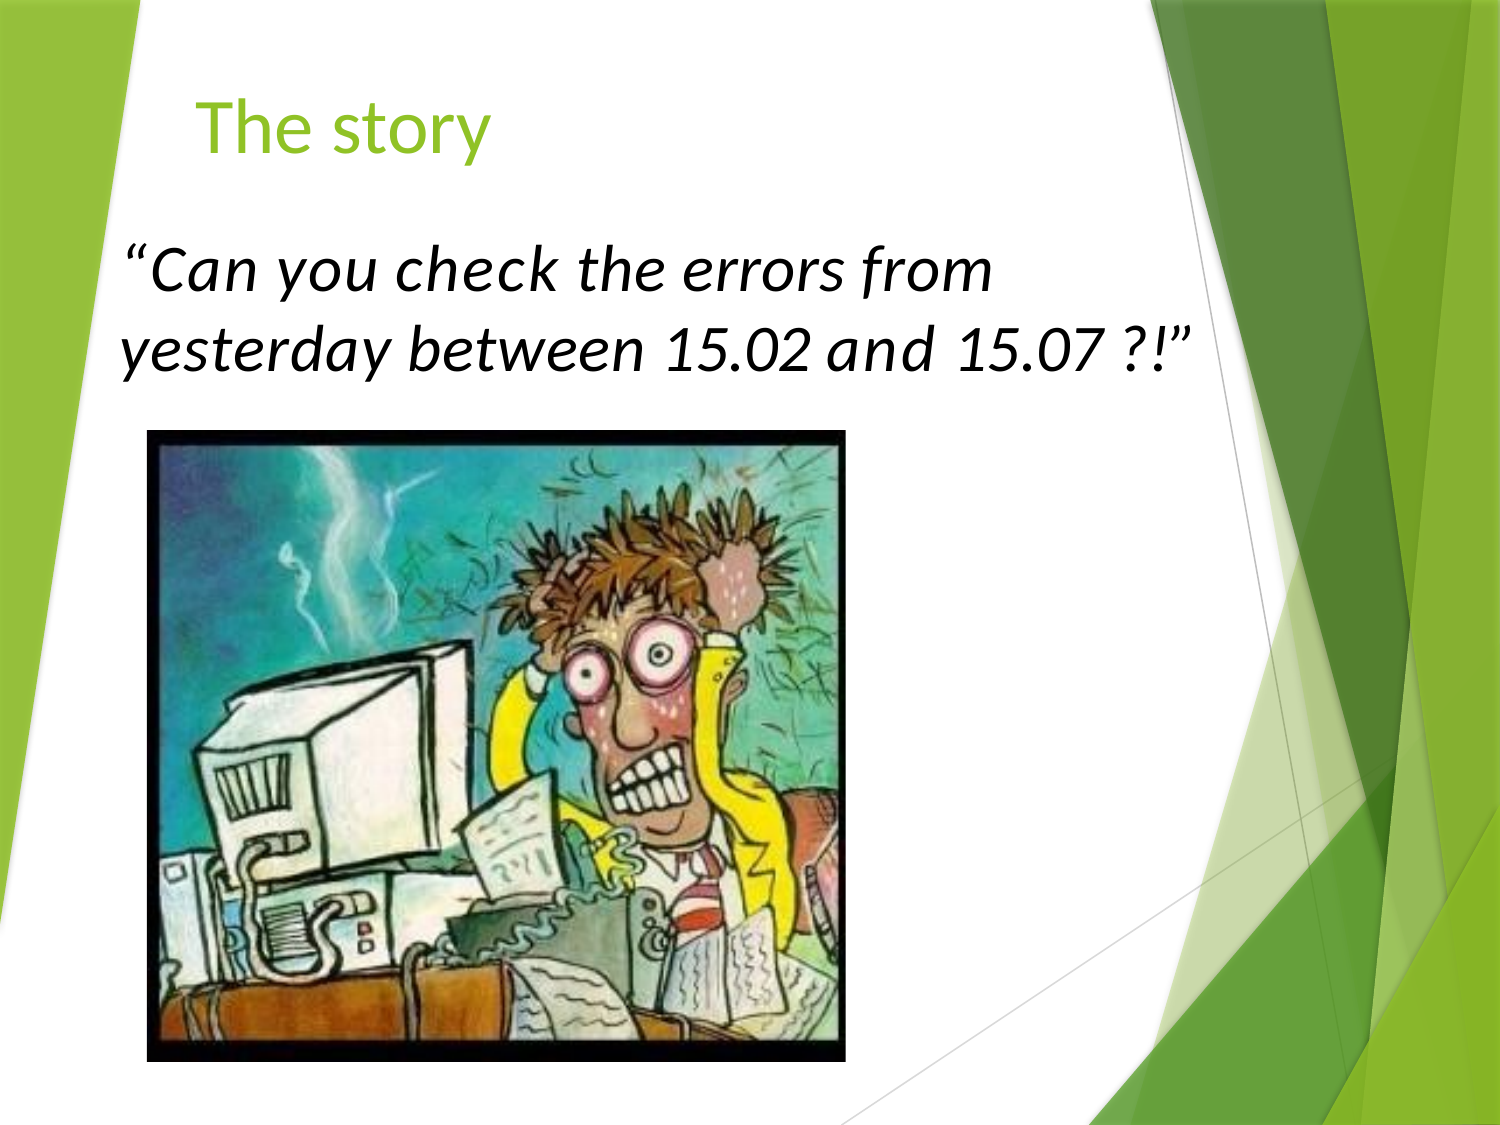

# The story
“Can you check the errors from yesterday between 15.02 and 15.07 ?!”